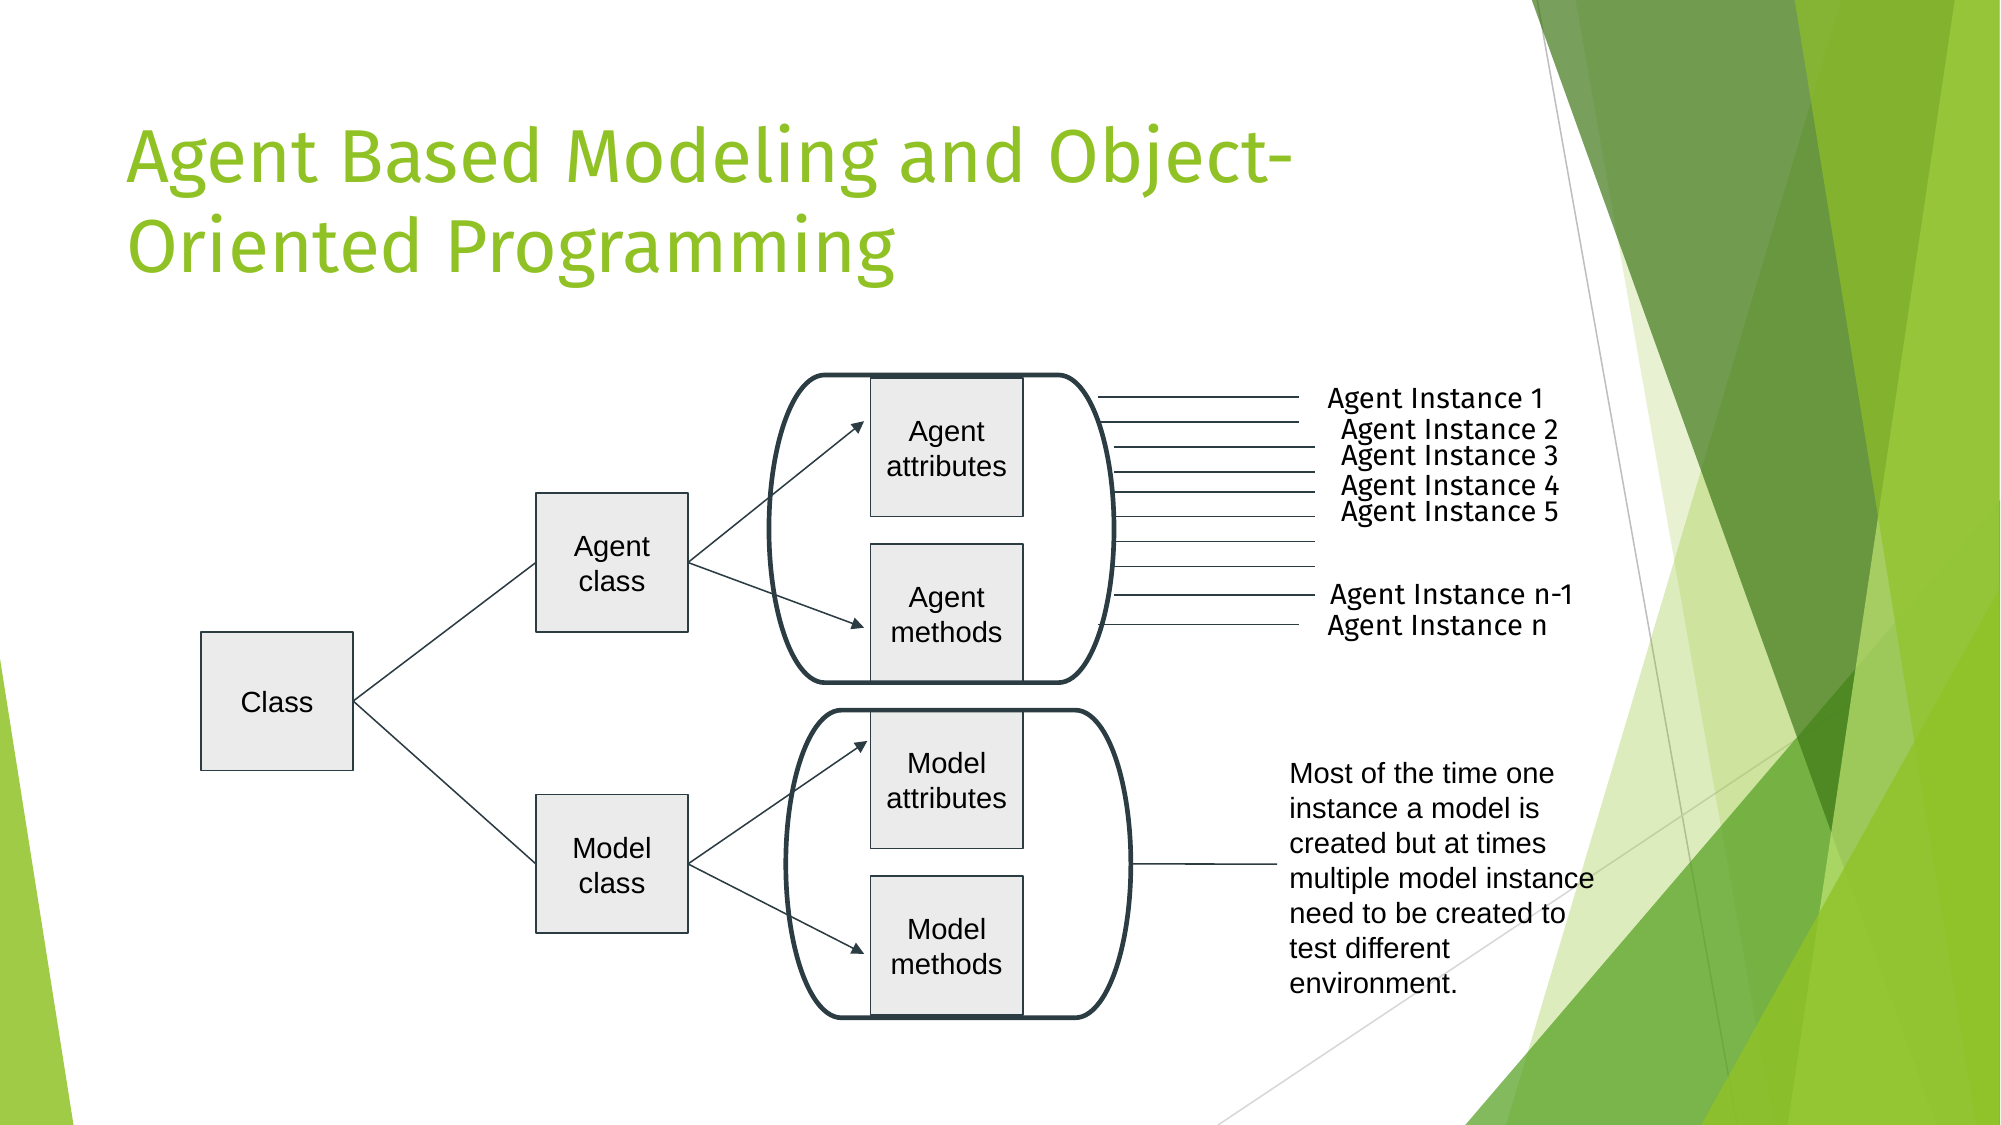

# Agent Based Modeling and Object-Oriented Programming
Agent Instance 1

Agent attributes
Agent Instance 2
Agent Instance 3
Agent Instance 4
Agent Instance 5
Agent class
Agent methods
Agent Instance n-1
Agent Instance n
Class

Model attributes
Most of the time one instance a model is created but at times multiple model instance need to be created to test different environment.

Model class
Model methods